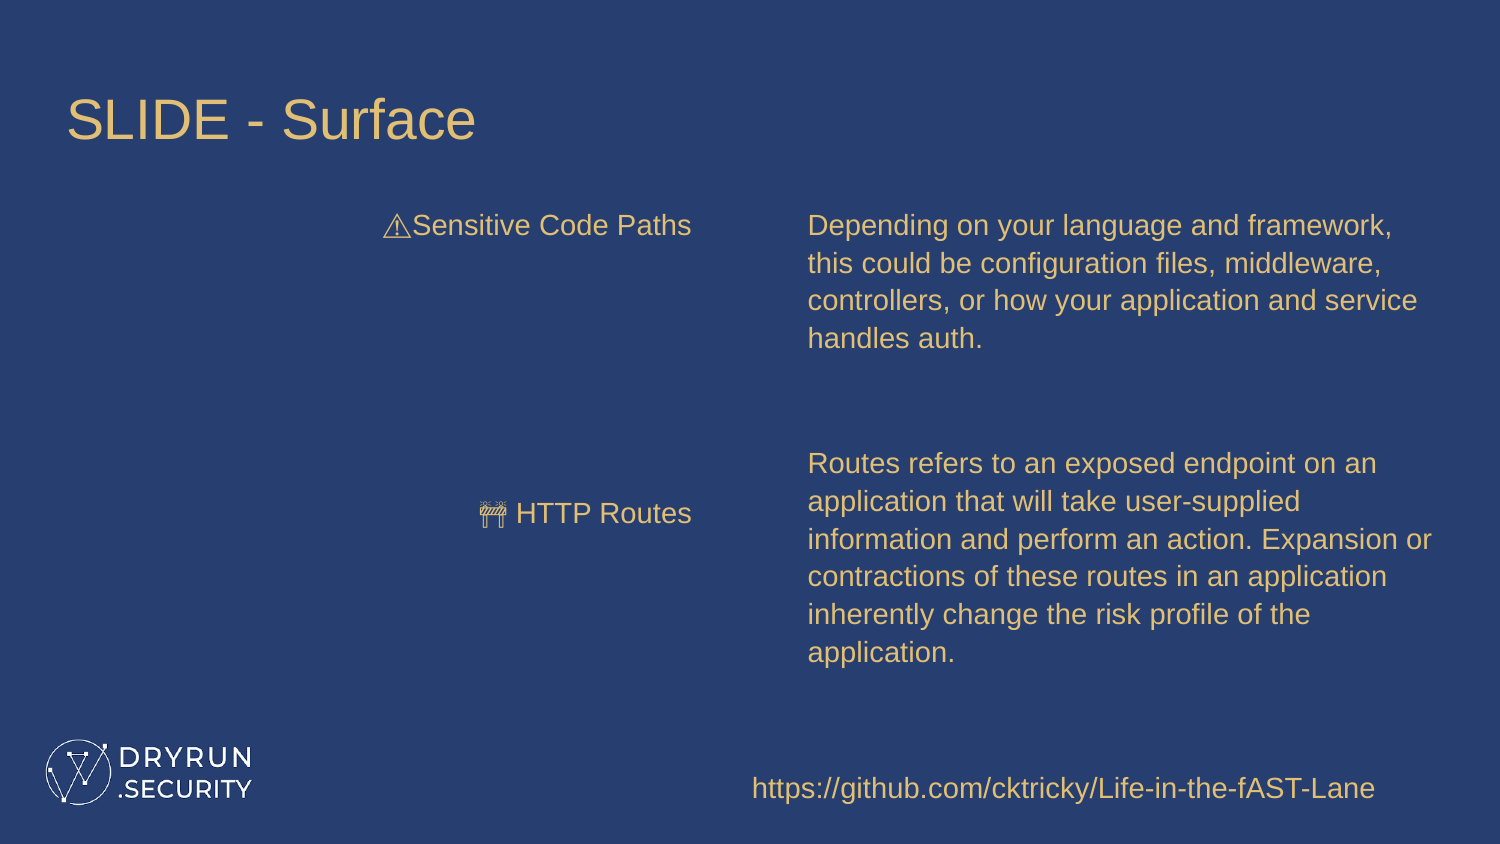

# SLIDE - Surface
⚠️Sensitive Code Paths

🚧 HTTP Routes

Depending on your language and framework, this could be configuration files, middleware, controllers, or how your application and service handles auth.

Routes refers to an exposed endpoint on an application that will take user-supplied information and perform an action. Expansion or contractions of these routes in an application inherently change the risk profile of the application.